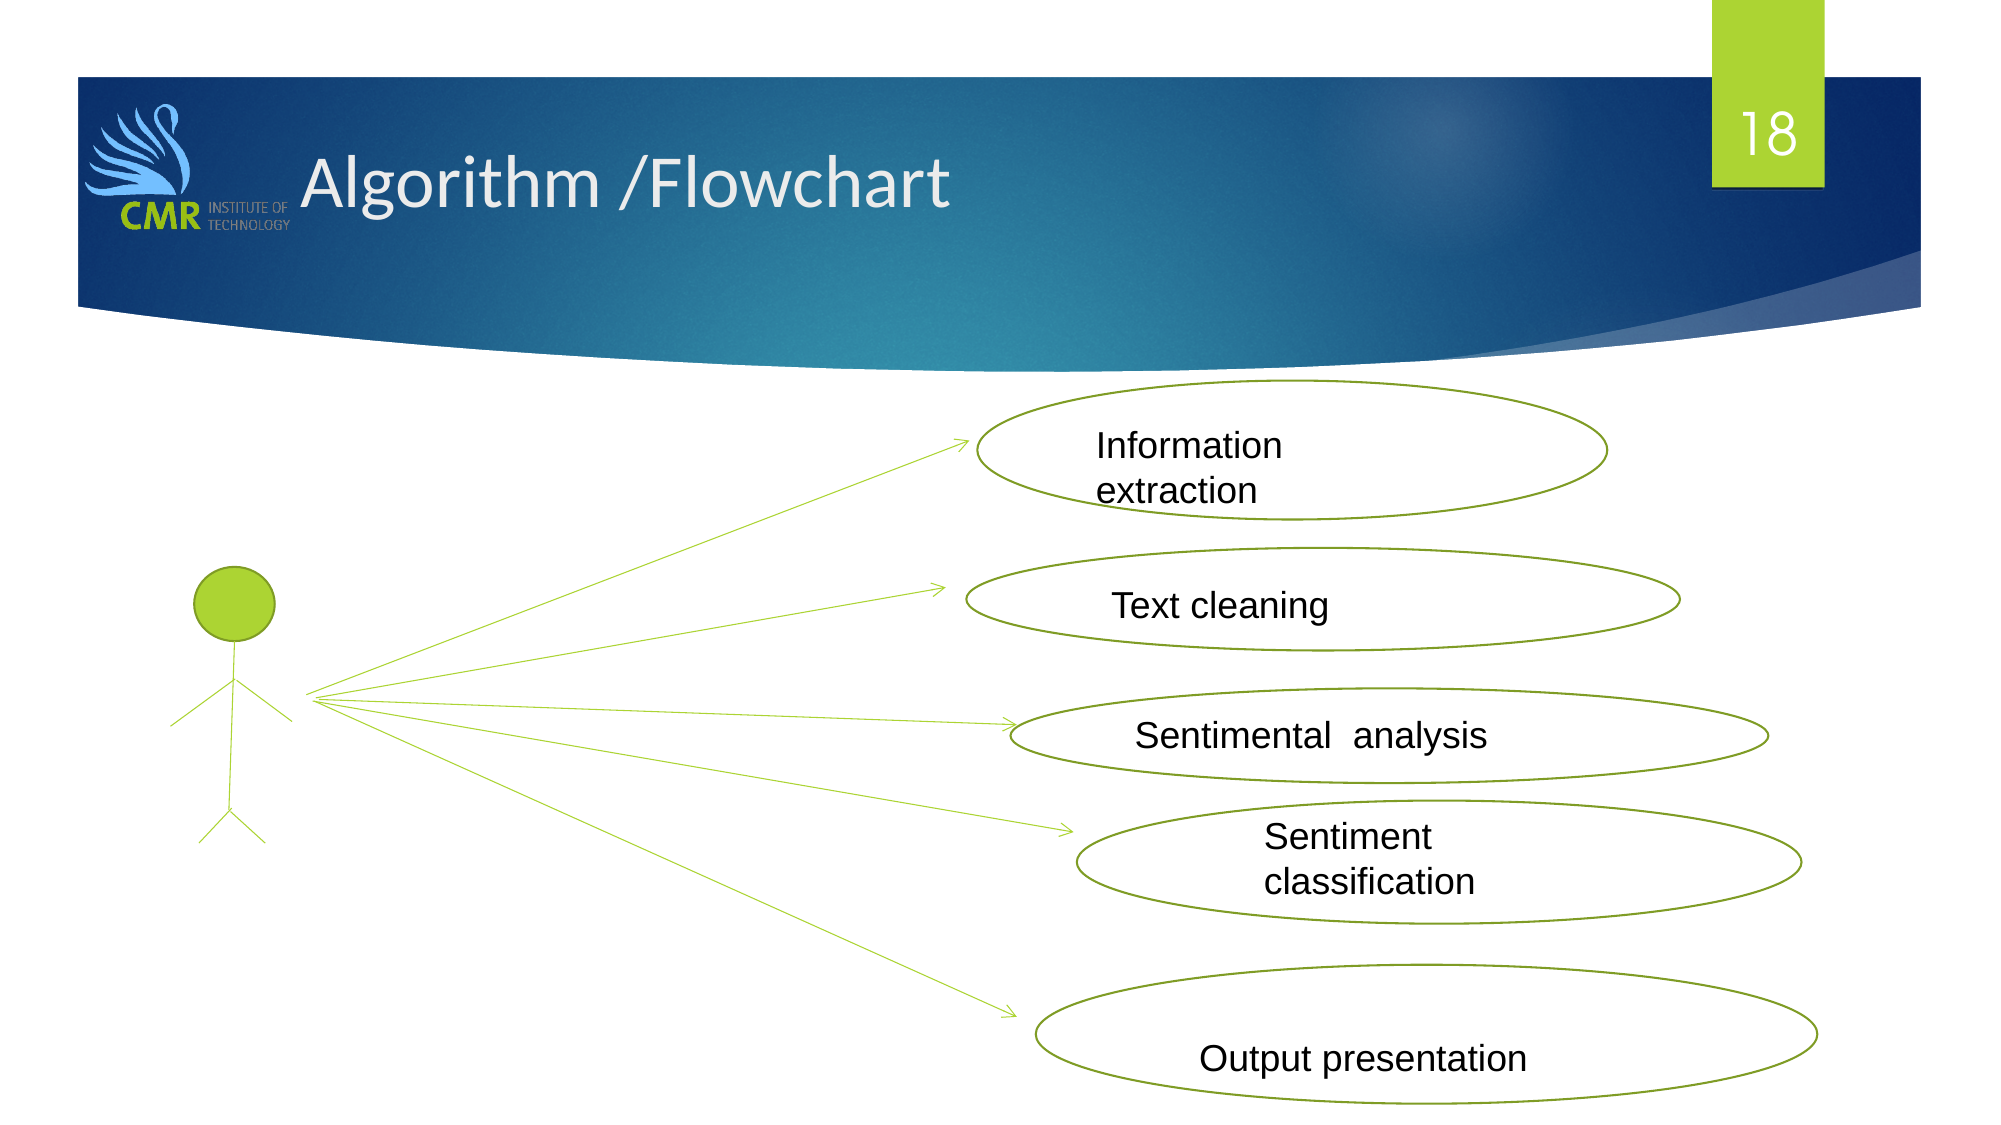

18
# Algorithm /Flowchart

Information extraction

Text cleaning

Sentimental  analysis

Sentiment classification

Output presentation